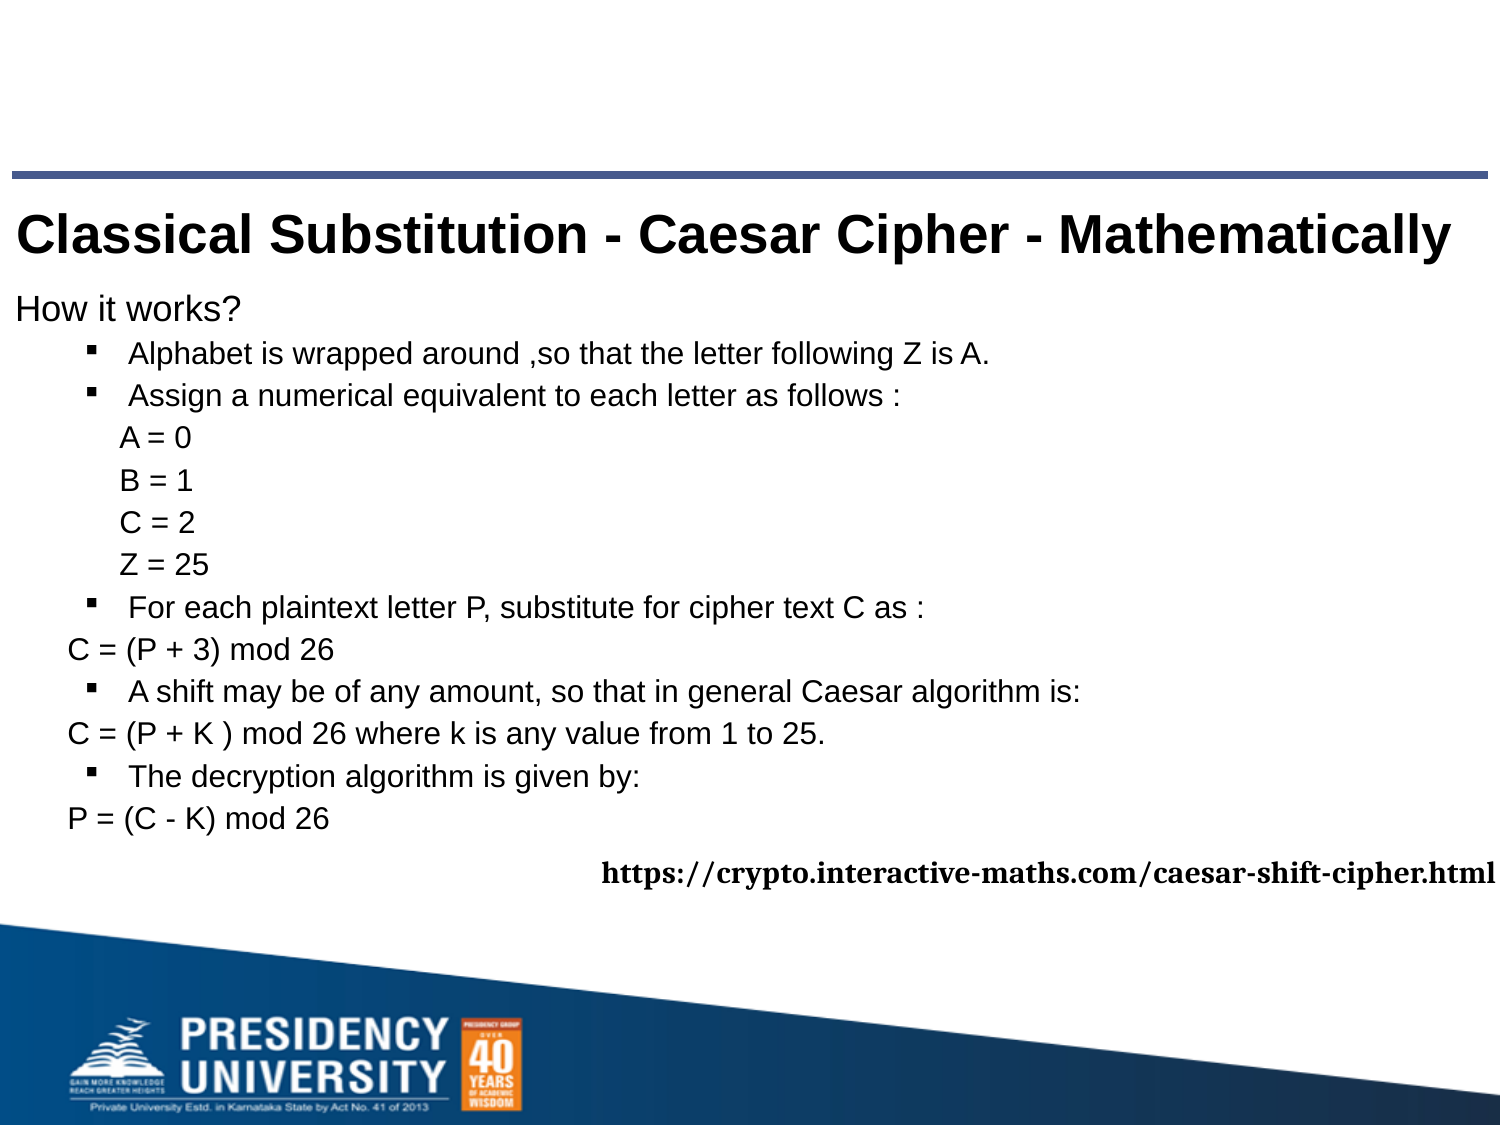

Classical Substitution - Caesar Cipher - Mathematically
How it works?
Alphabet is wrapped around ,so that the letter following Z is A.
Assign a numerical equivalent to each letter as follows :
A = 0
B = 1
C = 2
Z = 25
For each plaintext letter P, substitute for cipher text C as :
	C = (P + 3) mod 26
A shift may be of any amount, so that in general Caesar algorithm is:
	C = (P + K ) mod 26 where k is any value from 1 to 25.
The decryption algorithm is given by:
	P = (C - K) mod 26

https://crypto.interactive-maths.com/caesar-shift-cipher.html